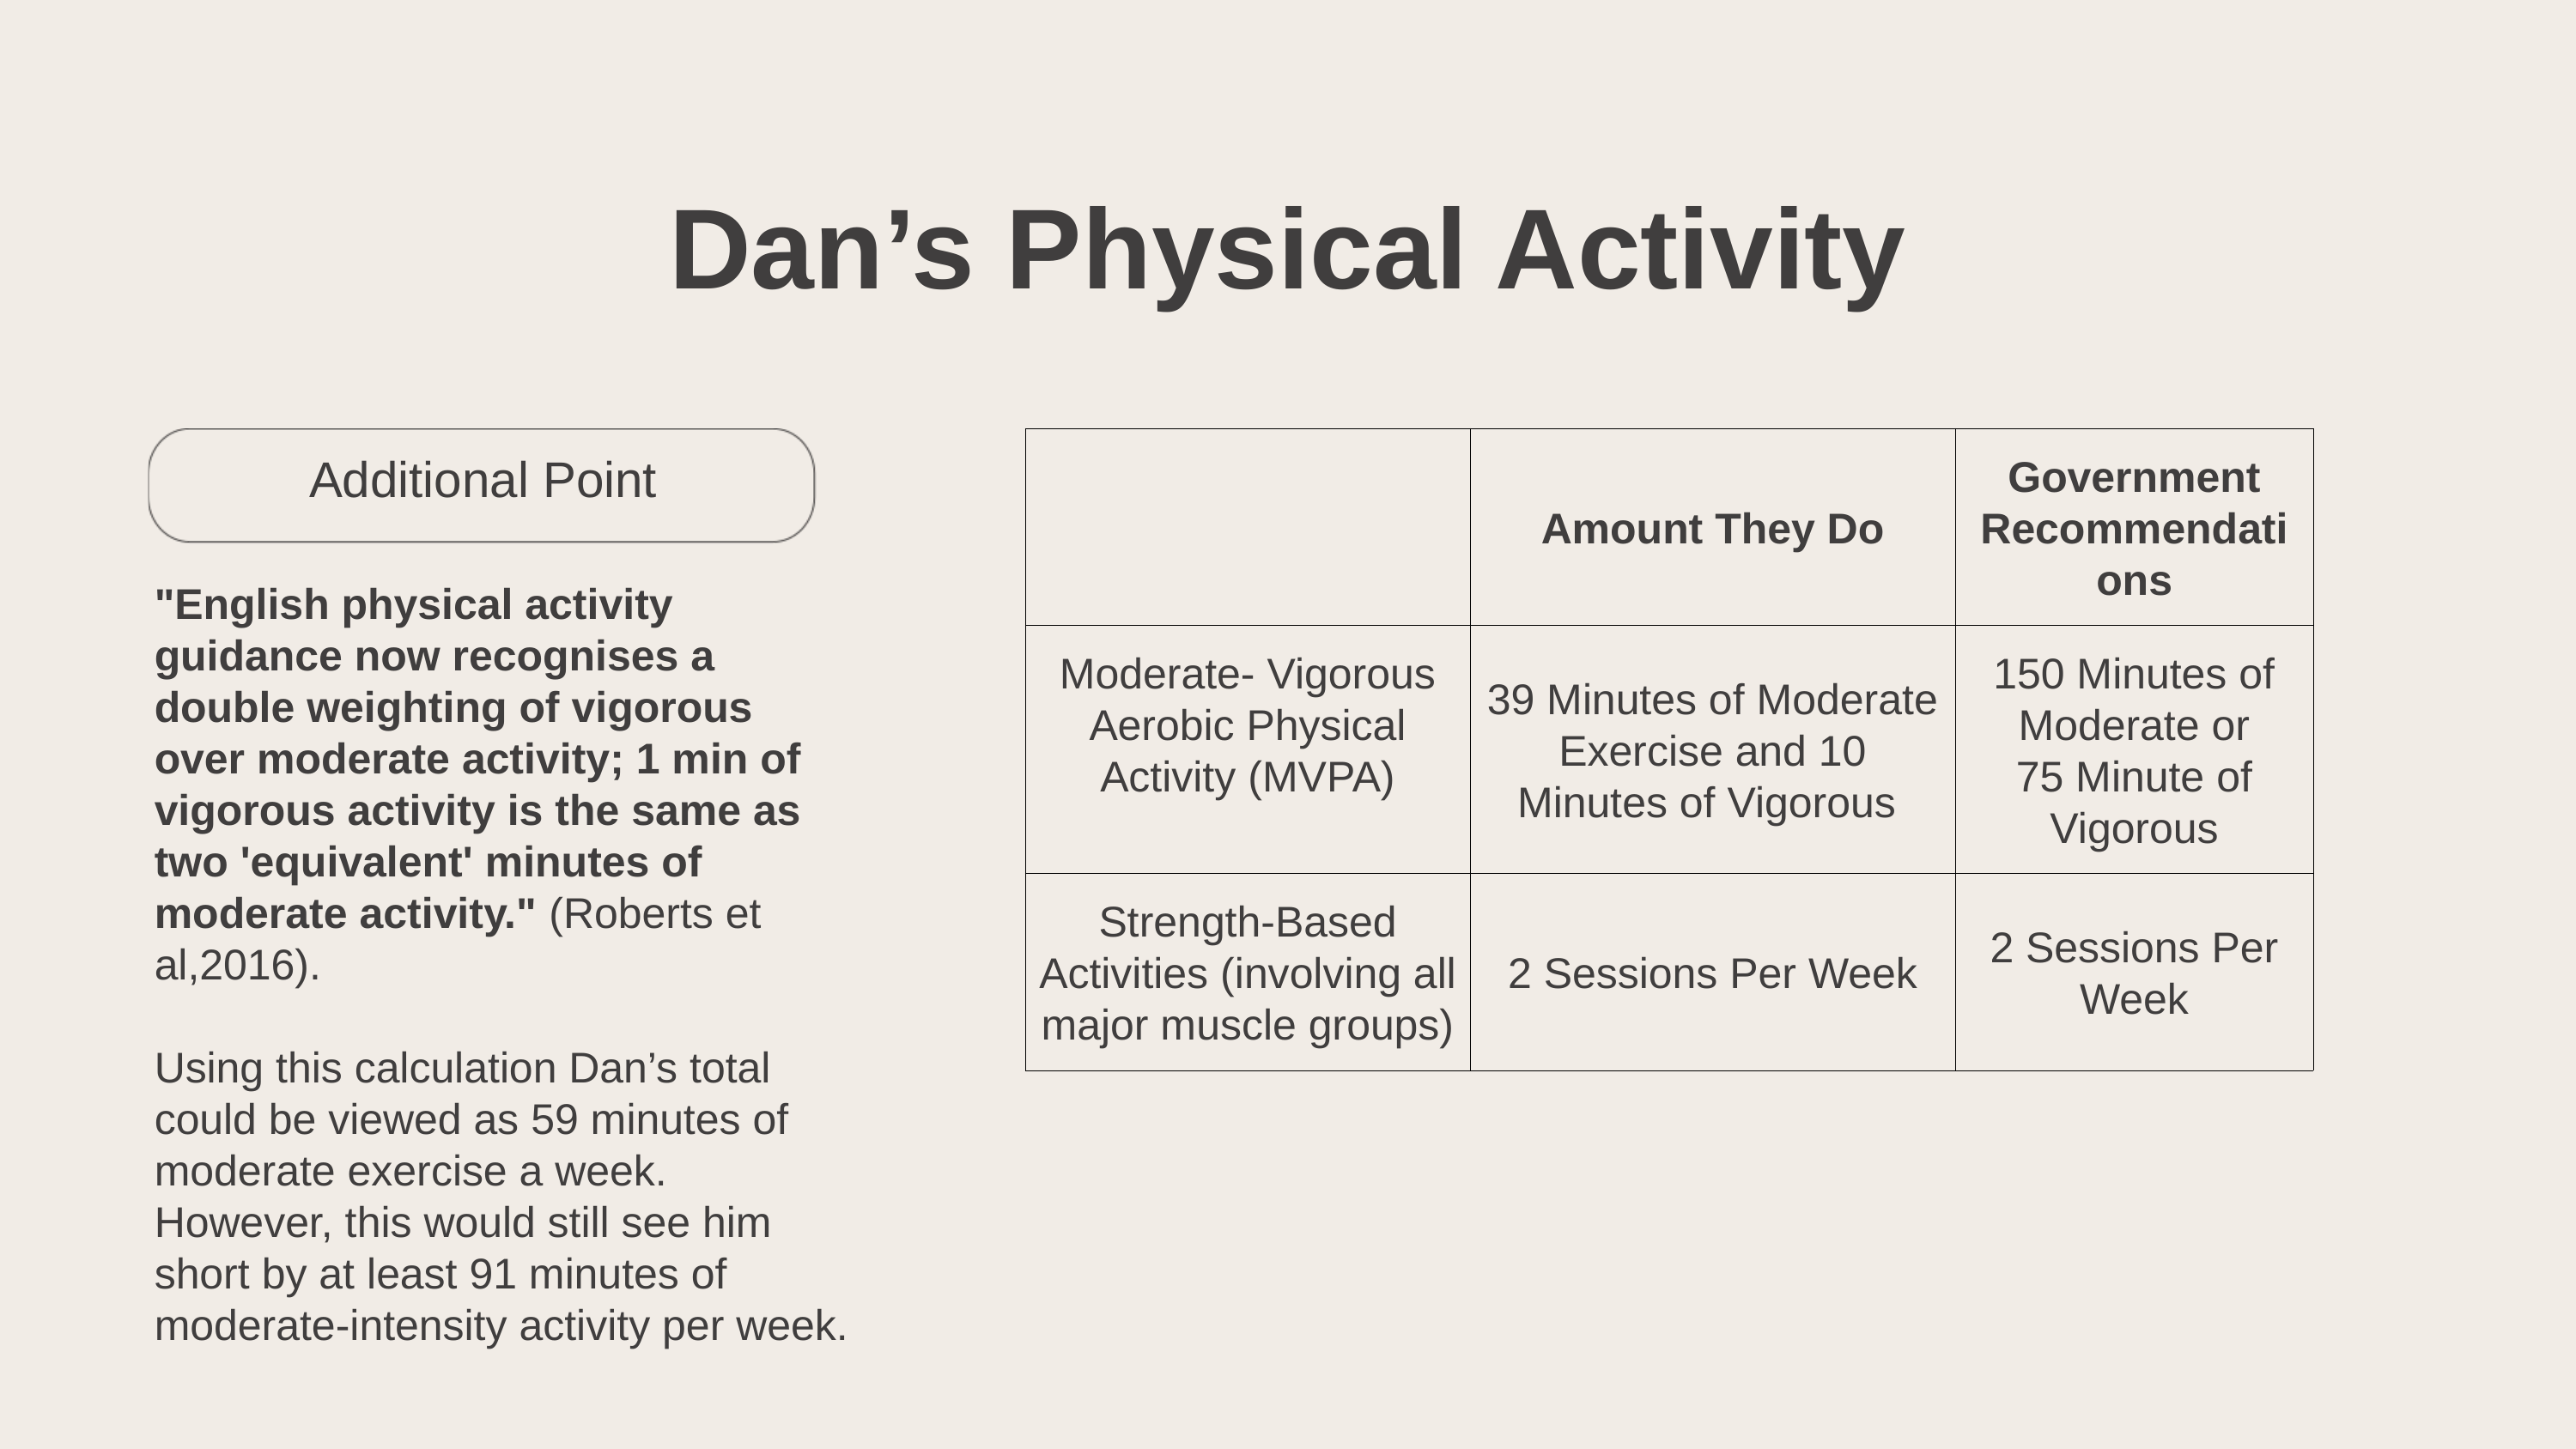

Dan’s Physical Activity

Additional Point

|  | Amount They Do | Government Recommendations |
| --- | --- | --- |
| Moderate- Vigorous Aerobic Physical Activity (MVPA) | 39 Minutes of Moderate Exercise and 10 Minutes of Vigorous | 150 Minutes of Moderate or 75 Minute of Vigorous |
| Strength-Based Activities (involving all major muscle groups) | 2 Sessions Per Week | 2 Sessions Per Week |
"English physical activity guidance now recognises a double weighting of vigorous over moderate activity; 1 min of vigorous activity is the same as two 'equivalent' minutes of moderate activity." (Roberts et al,2016).

Using this calculation Dan’s total could be viewed as 59 minutes of moderate exercise a week. However, this would still see him short by at least 91 minutes of moderate-intensity activity per week.